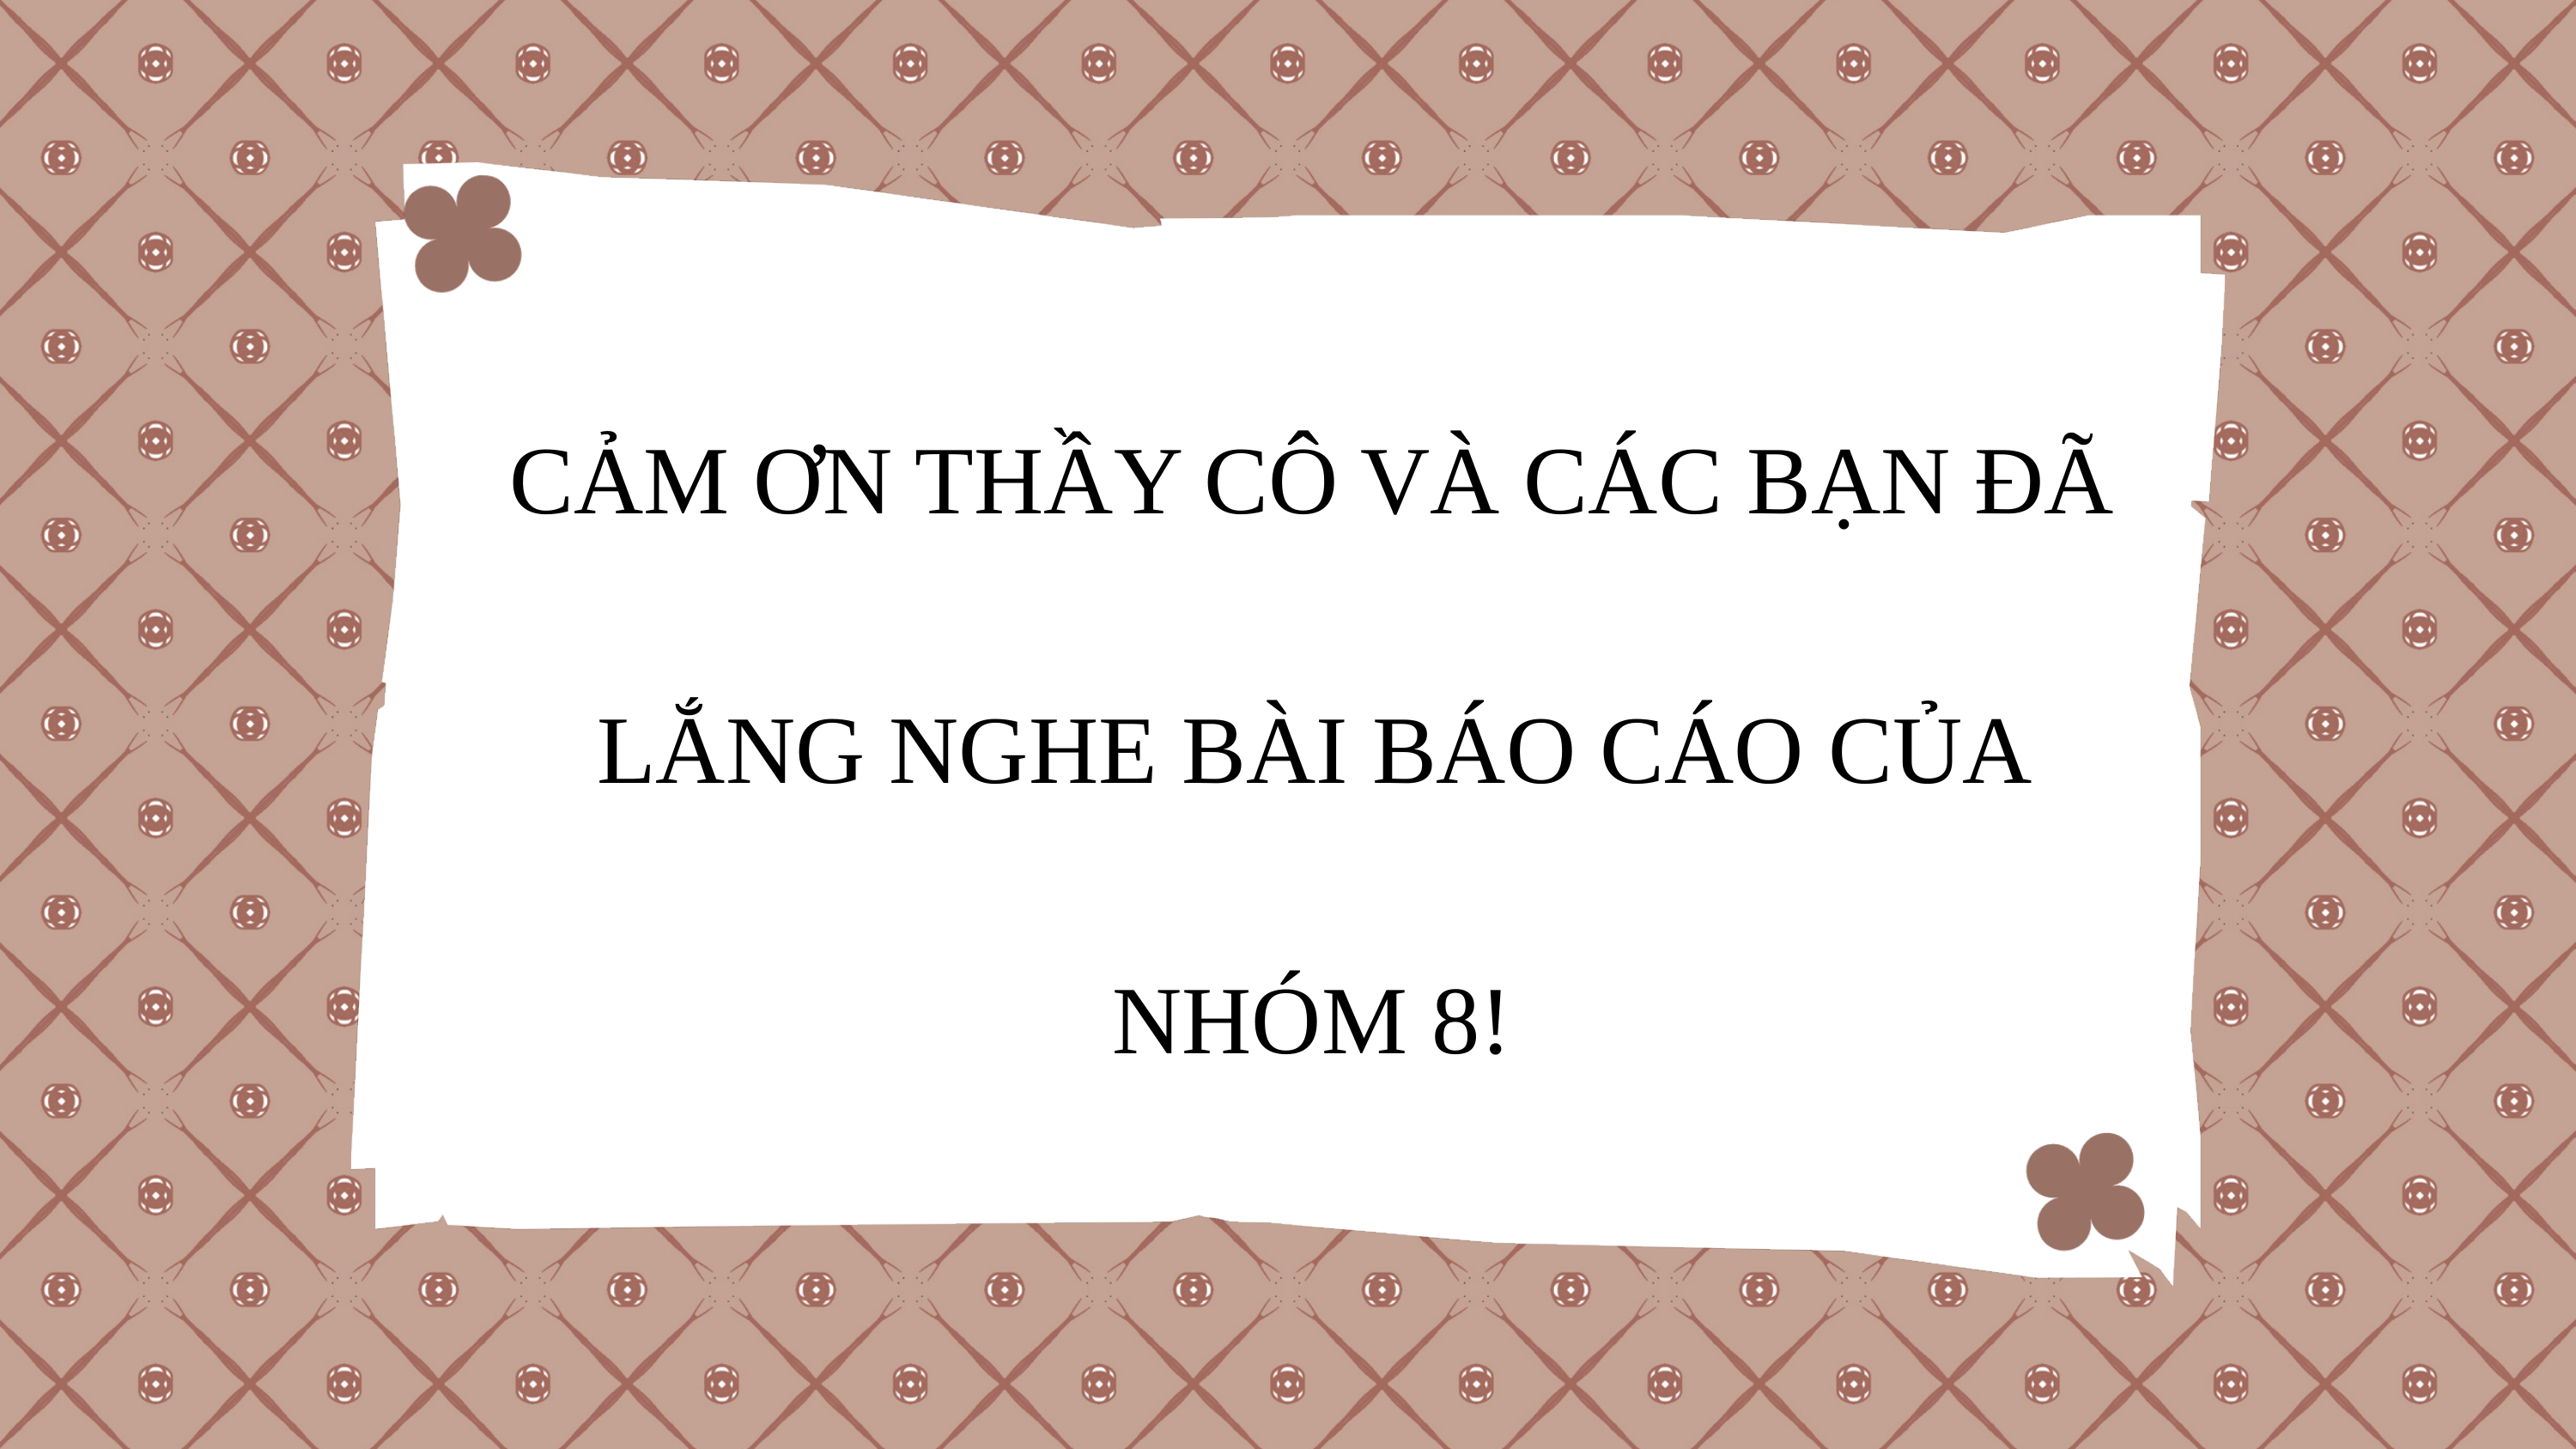

CẢM ƠN THẦY CÔ VÀ CÁC BẠN ĐÃ LẮNG NGHE BÀI BÁO CÁO CỦA NHÓM 8!